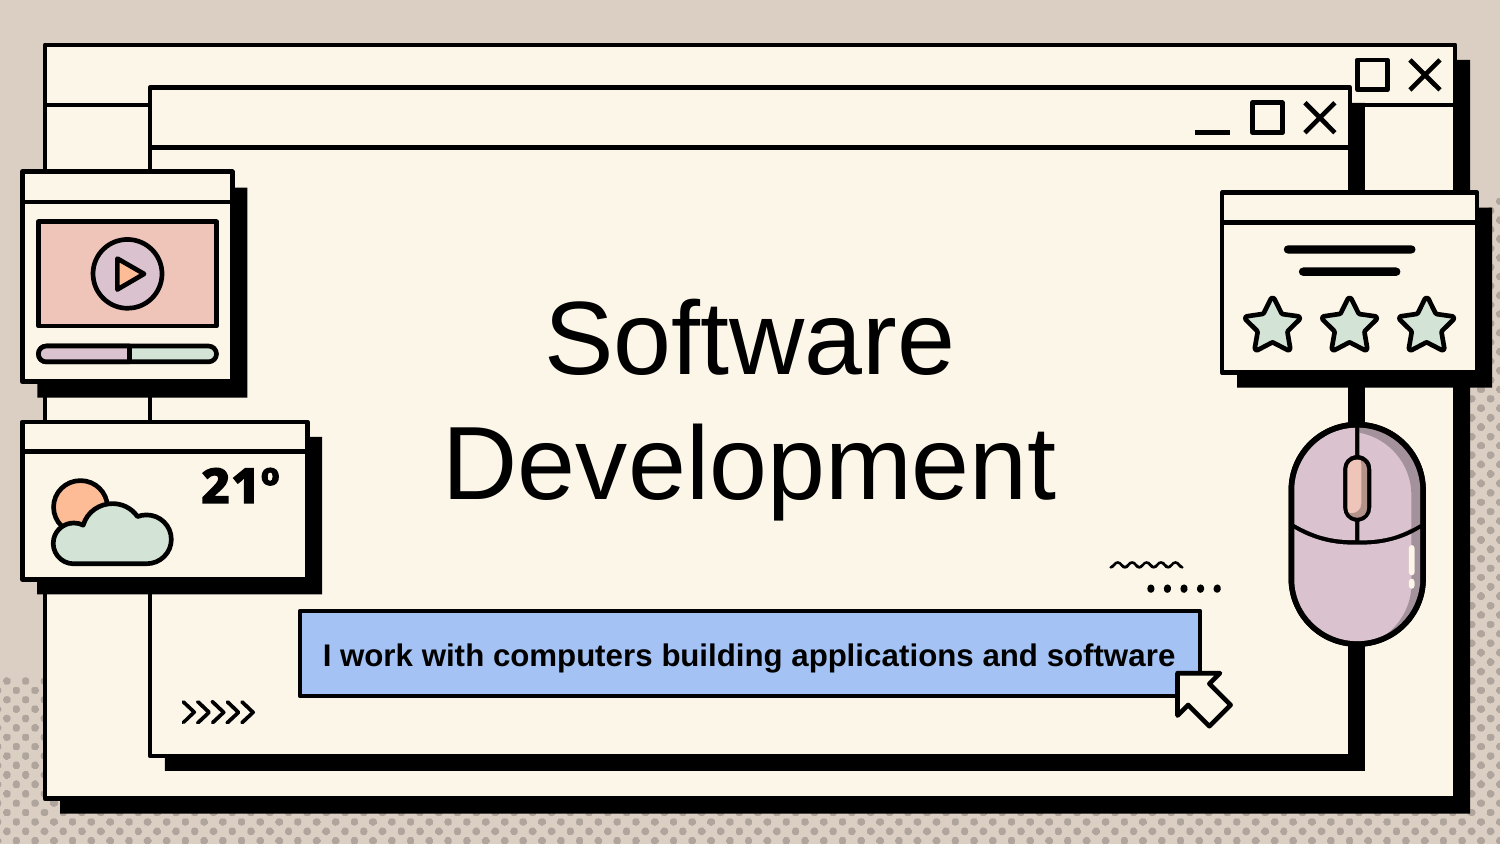

# Software
Development

I work with computers building applications and software